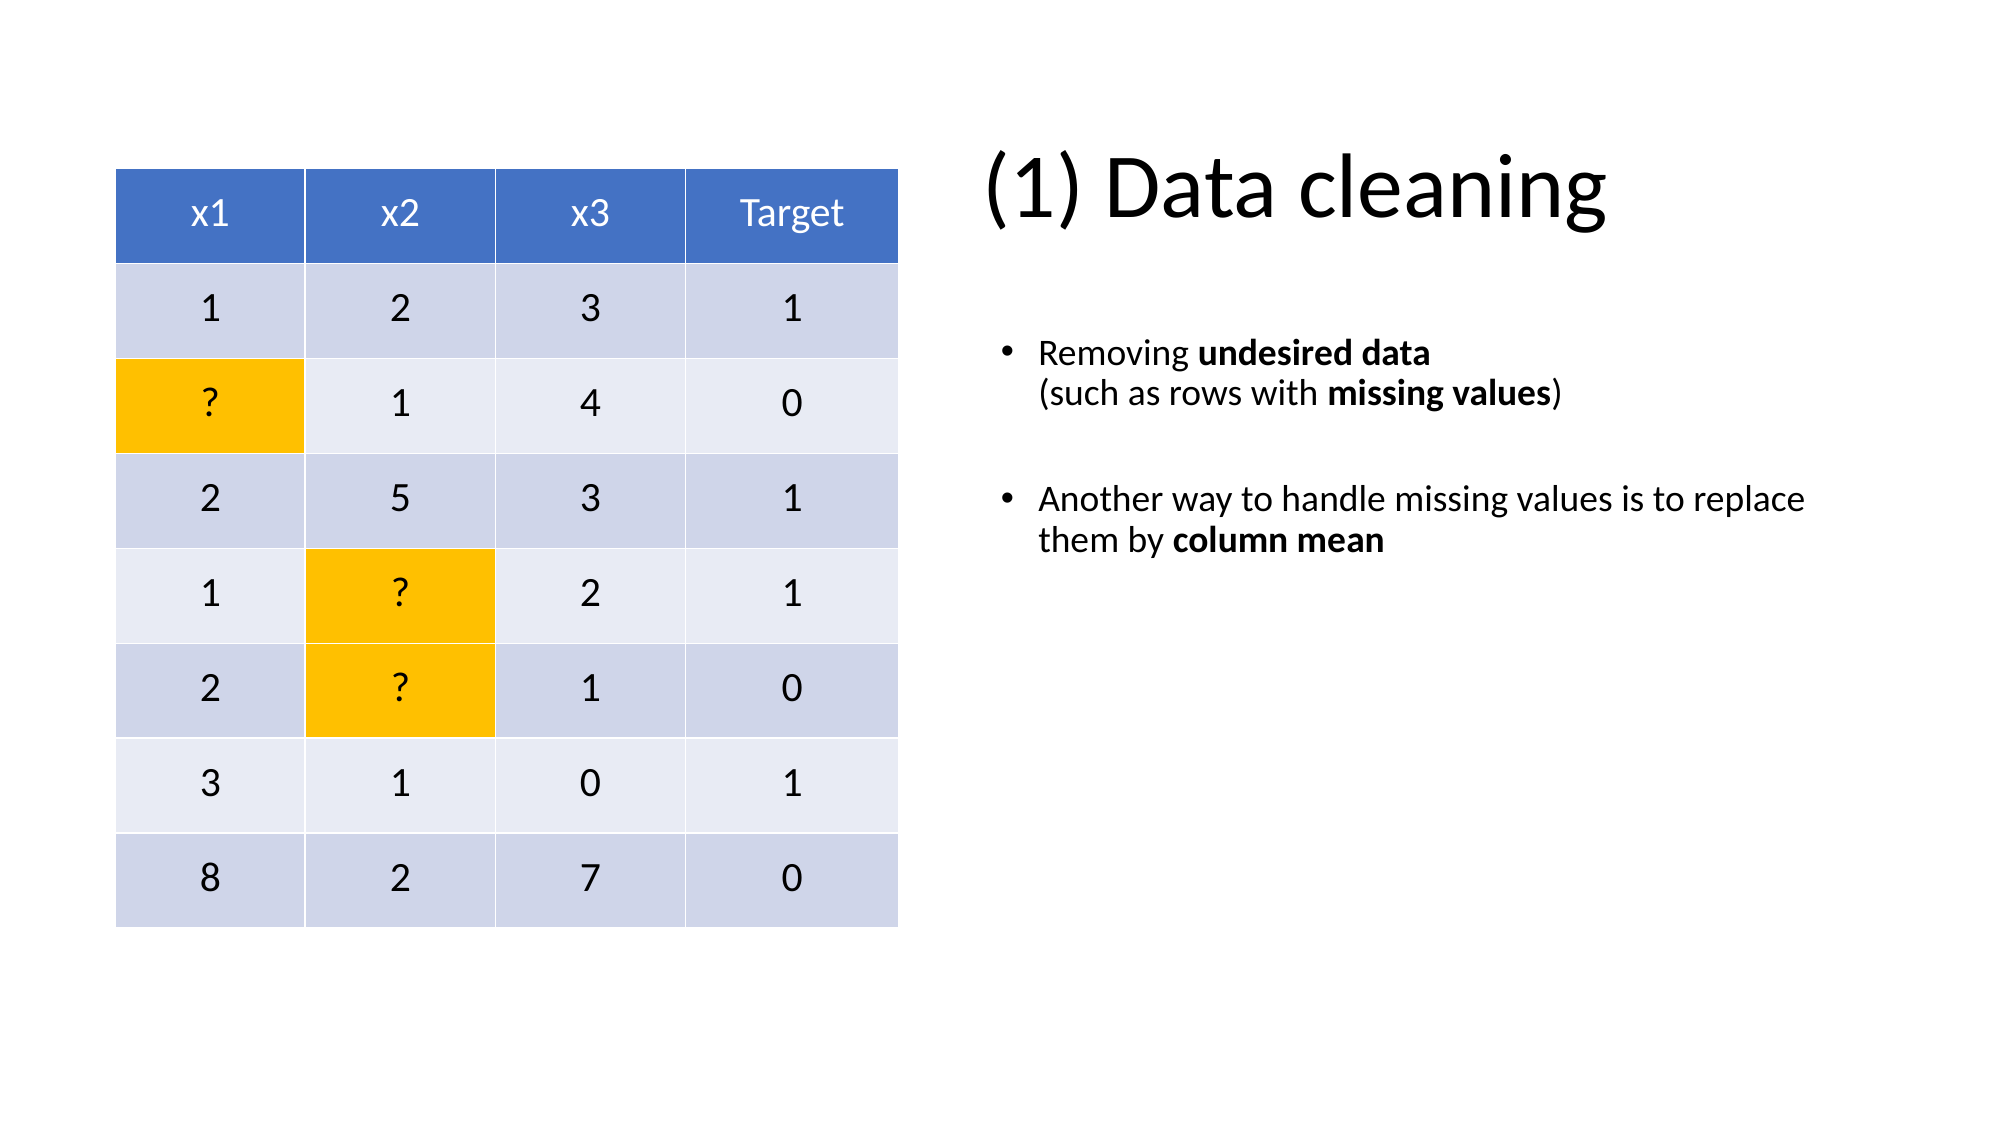

# (1) Data cleaning
| x1 | x2 | x3 | Target |
| --- | --- | --- | --- |
| 1 | 2 | 3 | 1 |
| ? | 1 | 4 | 0 |
| 2 | 5 | 3 | 1 |
| 1 | ? | 2 | 1 |
| 2 | ? | 1 | 0 |
| 3 | 1 | 0 | 1 |
| 8 | 2 | 7 | 0 |
Removing undesired data
(such as rows with missing values)

Another way to handle missing values is to replace them by column mean